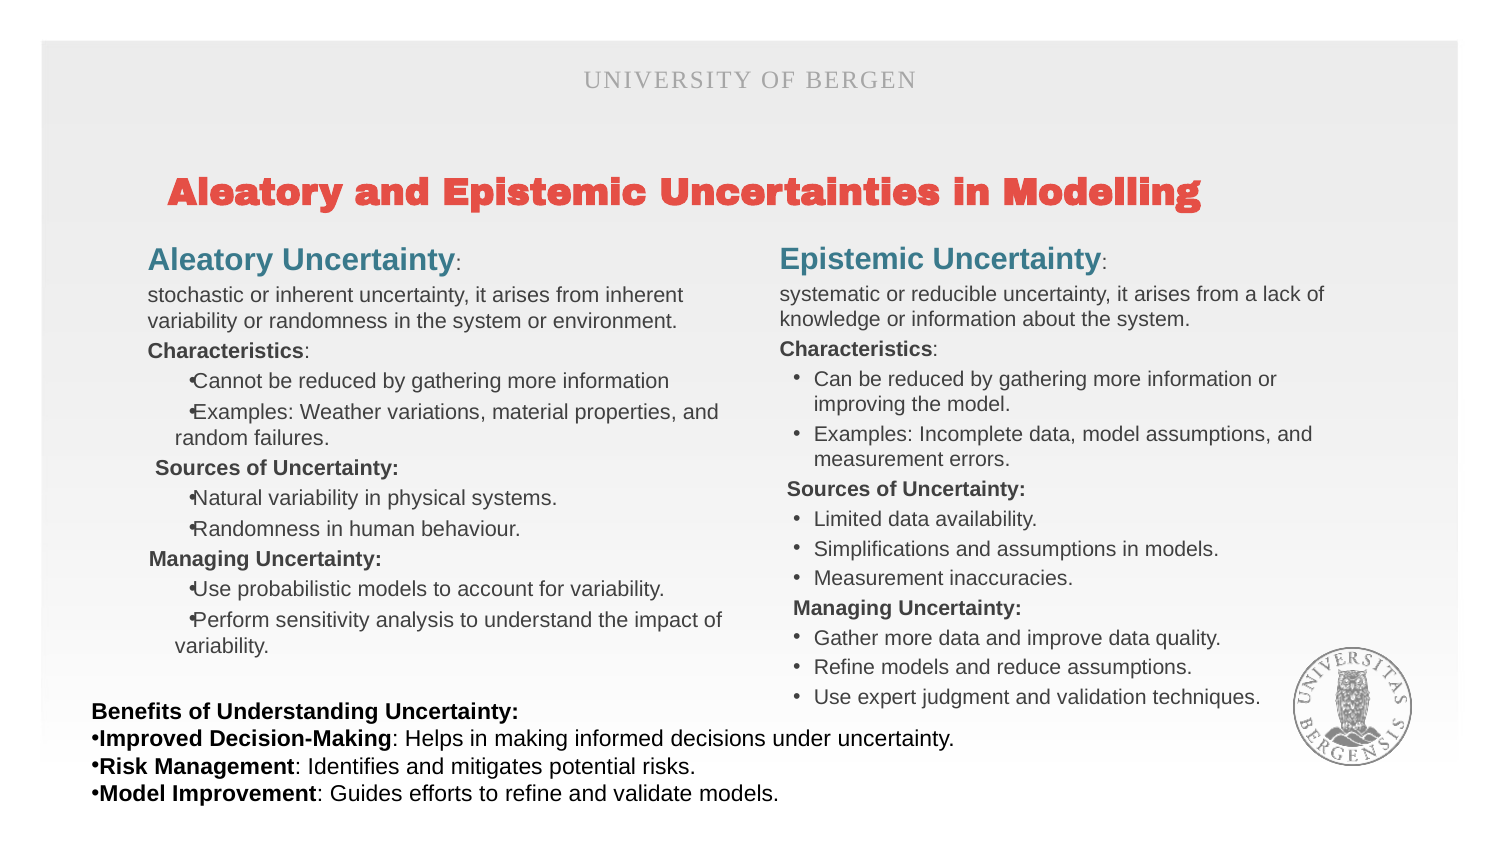

University of Bergen
# Aleatory and Epistemic Uncertainties in Modelling
Aleatory Uncertainty:
stochastic or inherent uncertainty, it arises from inherent variability or randomness in the system or environment.
Characteristics:
Cannot be reduced by gathering more information
Examples: Weather variations, material properties, and random failures.
Sources of Uncertainty:
Natural variability in physical systems.
Randomness in human behaviour.
Managing Uncertainty:
Use probabilistic models to account for variability.
Perform sensitivity analysis to understand the impact of variability.
Epistemic Uncertainty:
systematic or reducible uncertainty, it arises from a lack of knowledge or information about the system.
Characteristics:
Can be reduced by gathering more information or improving the model.
Examples: Incomplete data, model assumptions, and measurement errors.
Sources of Uncertainty:
Limited data availability.
Simplifications and assumptions in models.
Measurement inaccuracies.
Managing Uncertainty:
Gather more data and improve data quality.
Refine models and reduce assumptions.
Use expert judgment and validation techniques.

Benefits of Understanding Uncertainty:
Improved Decision-Making: Helps in making informed decisions under uncertainty.
Risk Management: Identifies and mitigates potential risks.
Model Improvement: Guides efforts to refine and validate models.